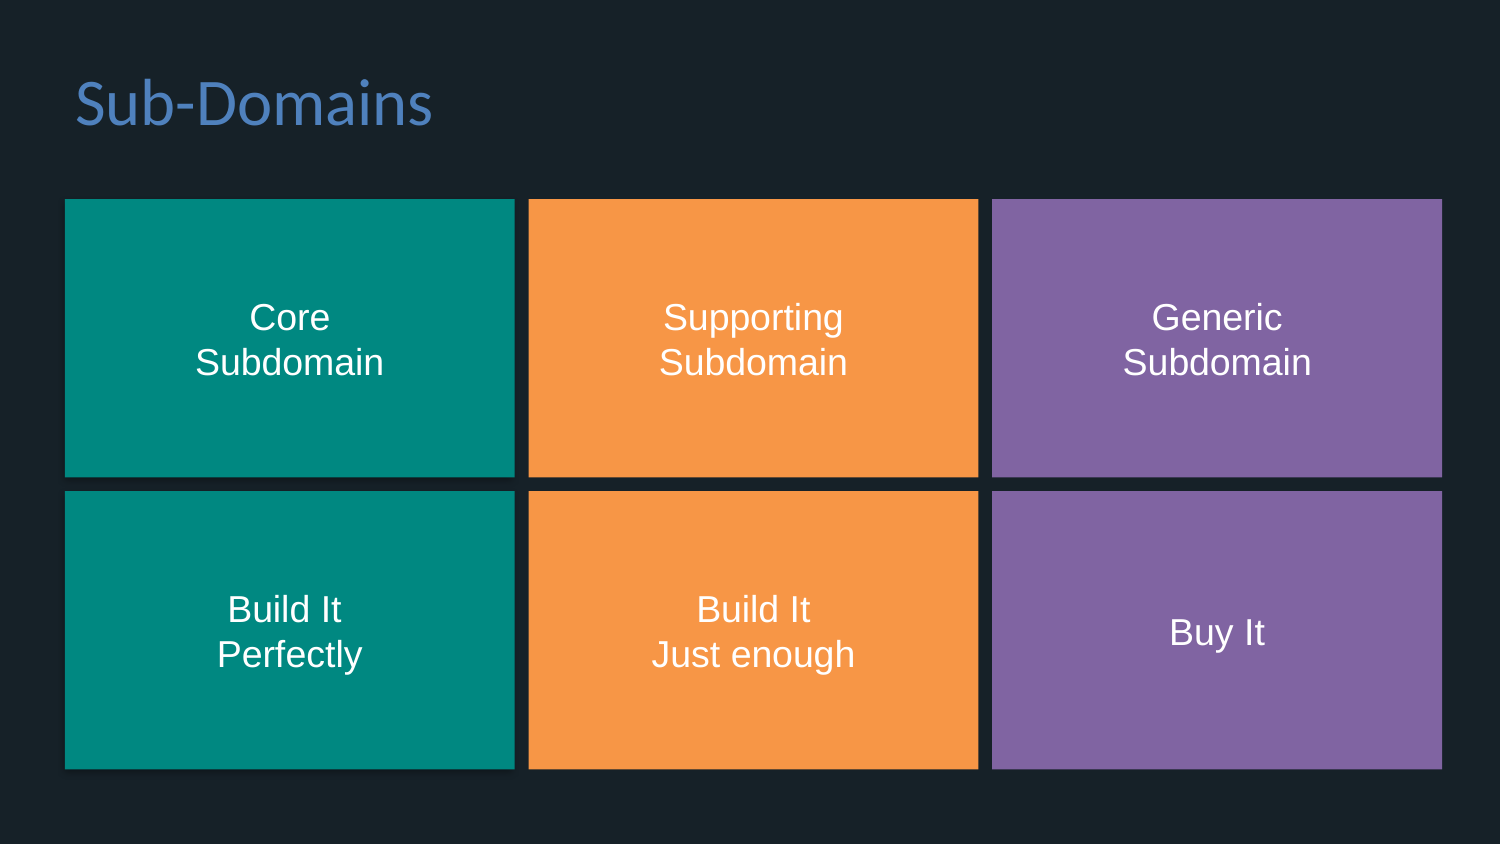

# Sub-Domains
Core
Subdomain
Supporting
Subdomain
Generic
Subdomain
Build It
Perfectly
Build It
Just enough
Buy It